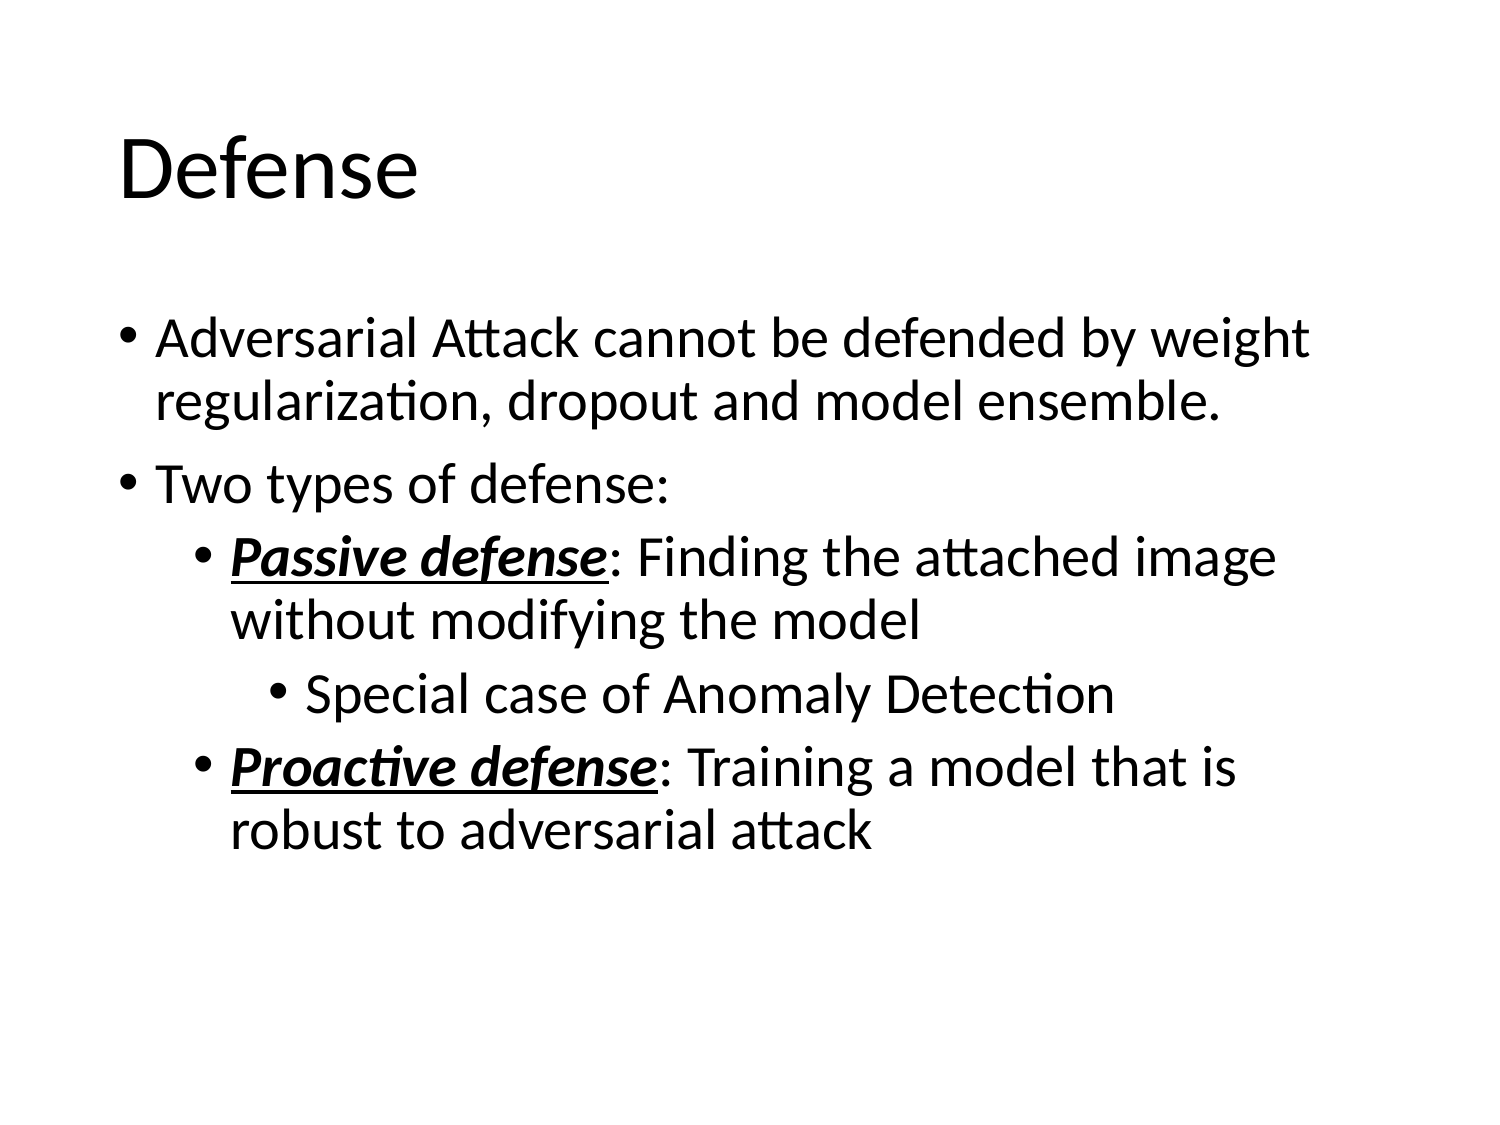

# Defense
Adversarial Attack cannot be defended by weight regularization, dropout and model ensemble.
Two types of defense:
Passive defense: Finding the attached image without modifying the model
Special case of Anomaly Detection
Proactive defense: Training a model that is robust to adversarial attack